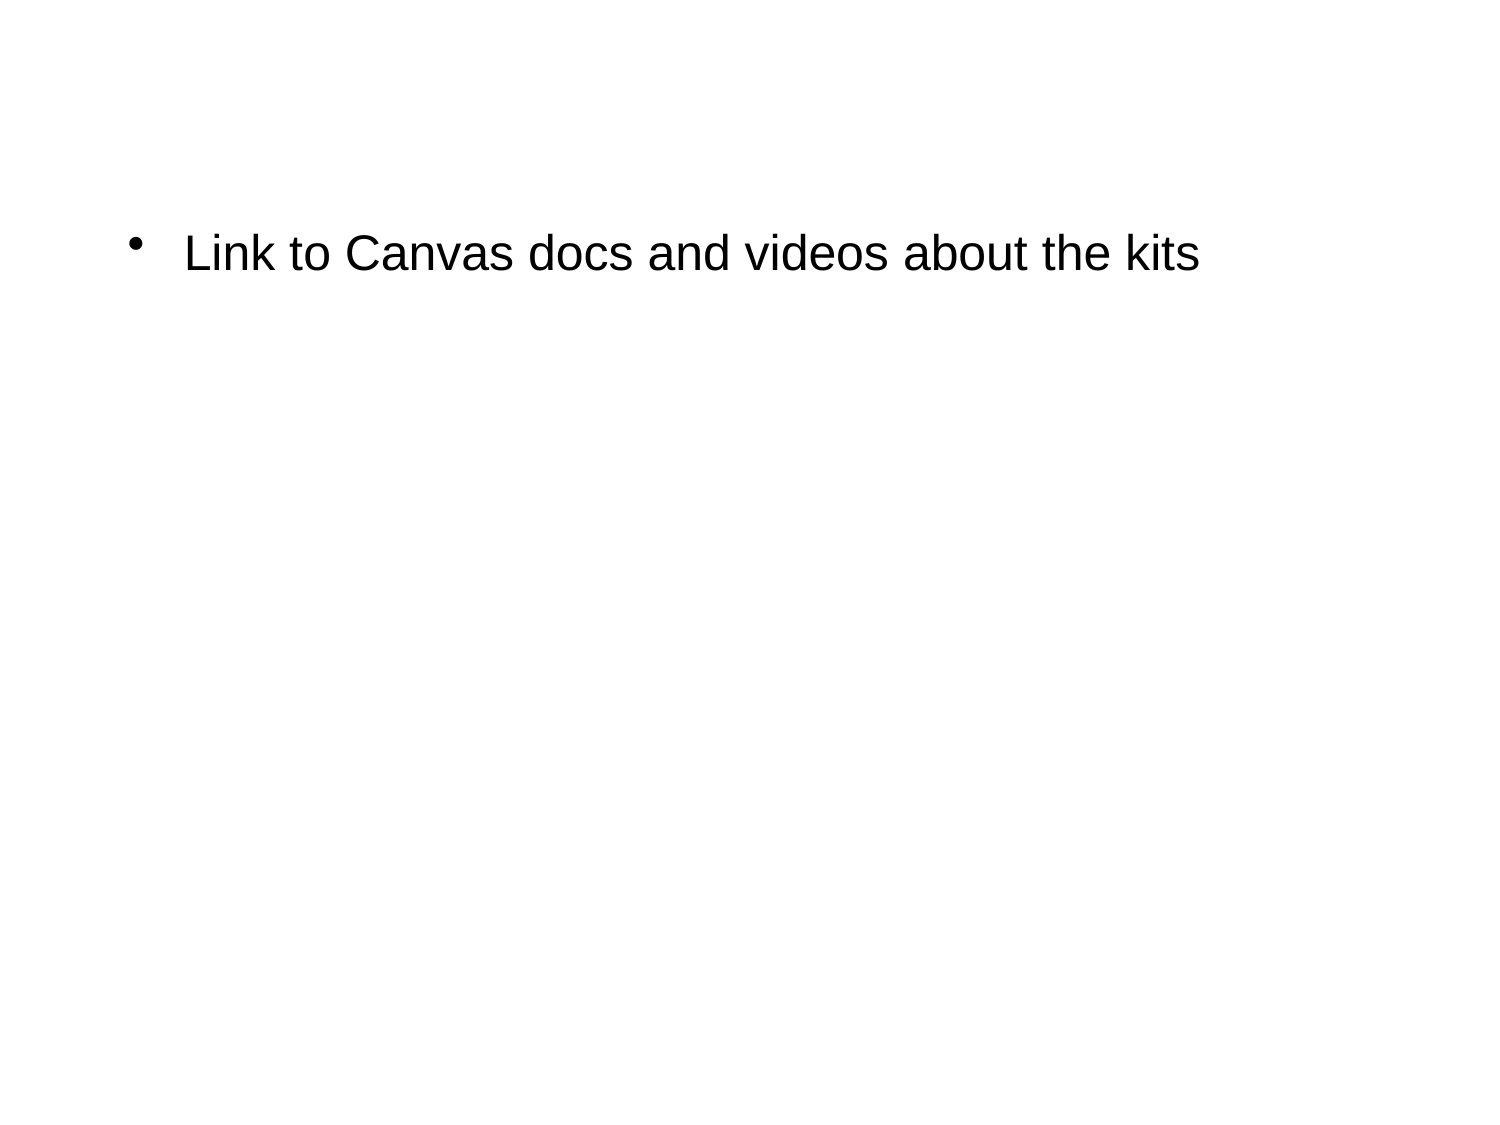

#
Link to Canvas docs and videos about the kits